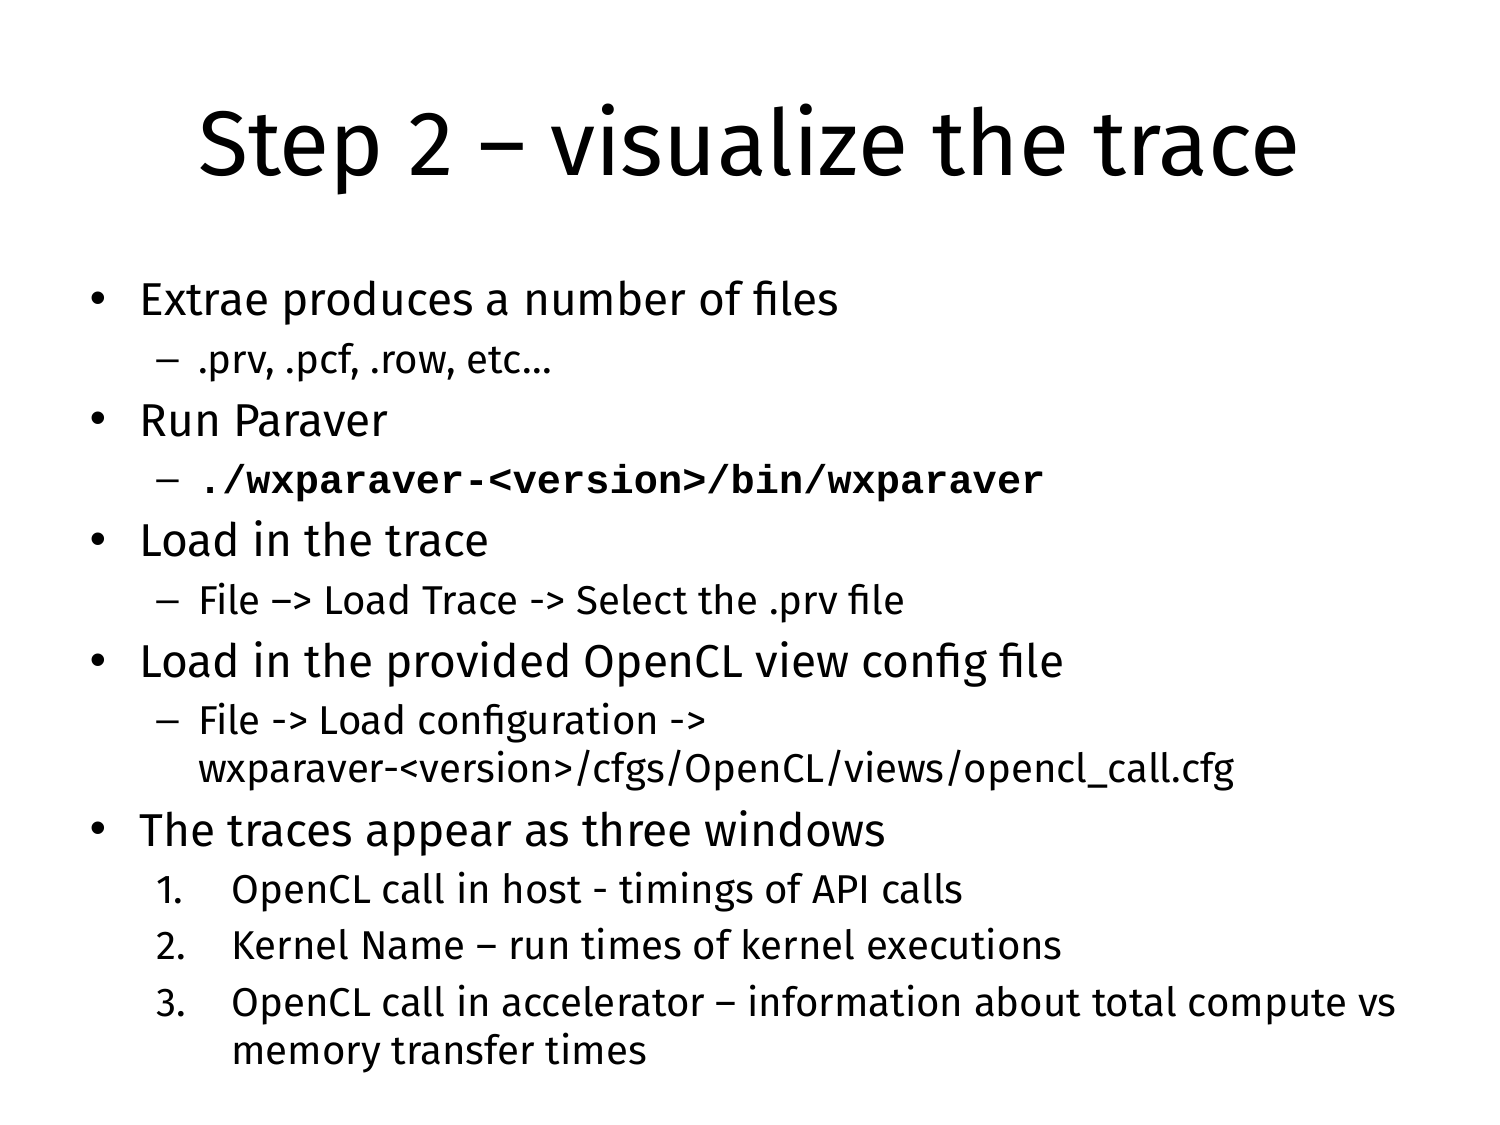

Step 2 – visualize the trace
Extrae produces a number of files
.prv, .pcf, .row, etc…
Run Paraver
./wxparaver-<version>/bin/wxparaver
Load in the trace
File –> Load Trace -> Select the .prv file
Load in the provided OpenCL view config file
File -> Load configuration -> wxparaver-<version>/cfgs/OpenCL/views/opencl_call.cfg
The traces appear as three windows
OpenCL call in host - timings of API calls
Kernel Name – run times of kernel executions
OpenCL call in accelerator – information about total compute vs memory transfer times